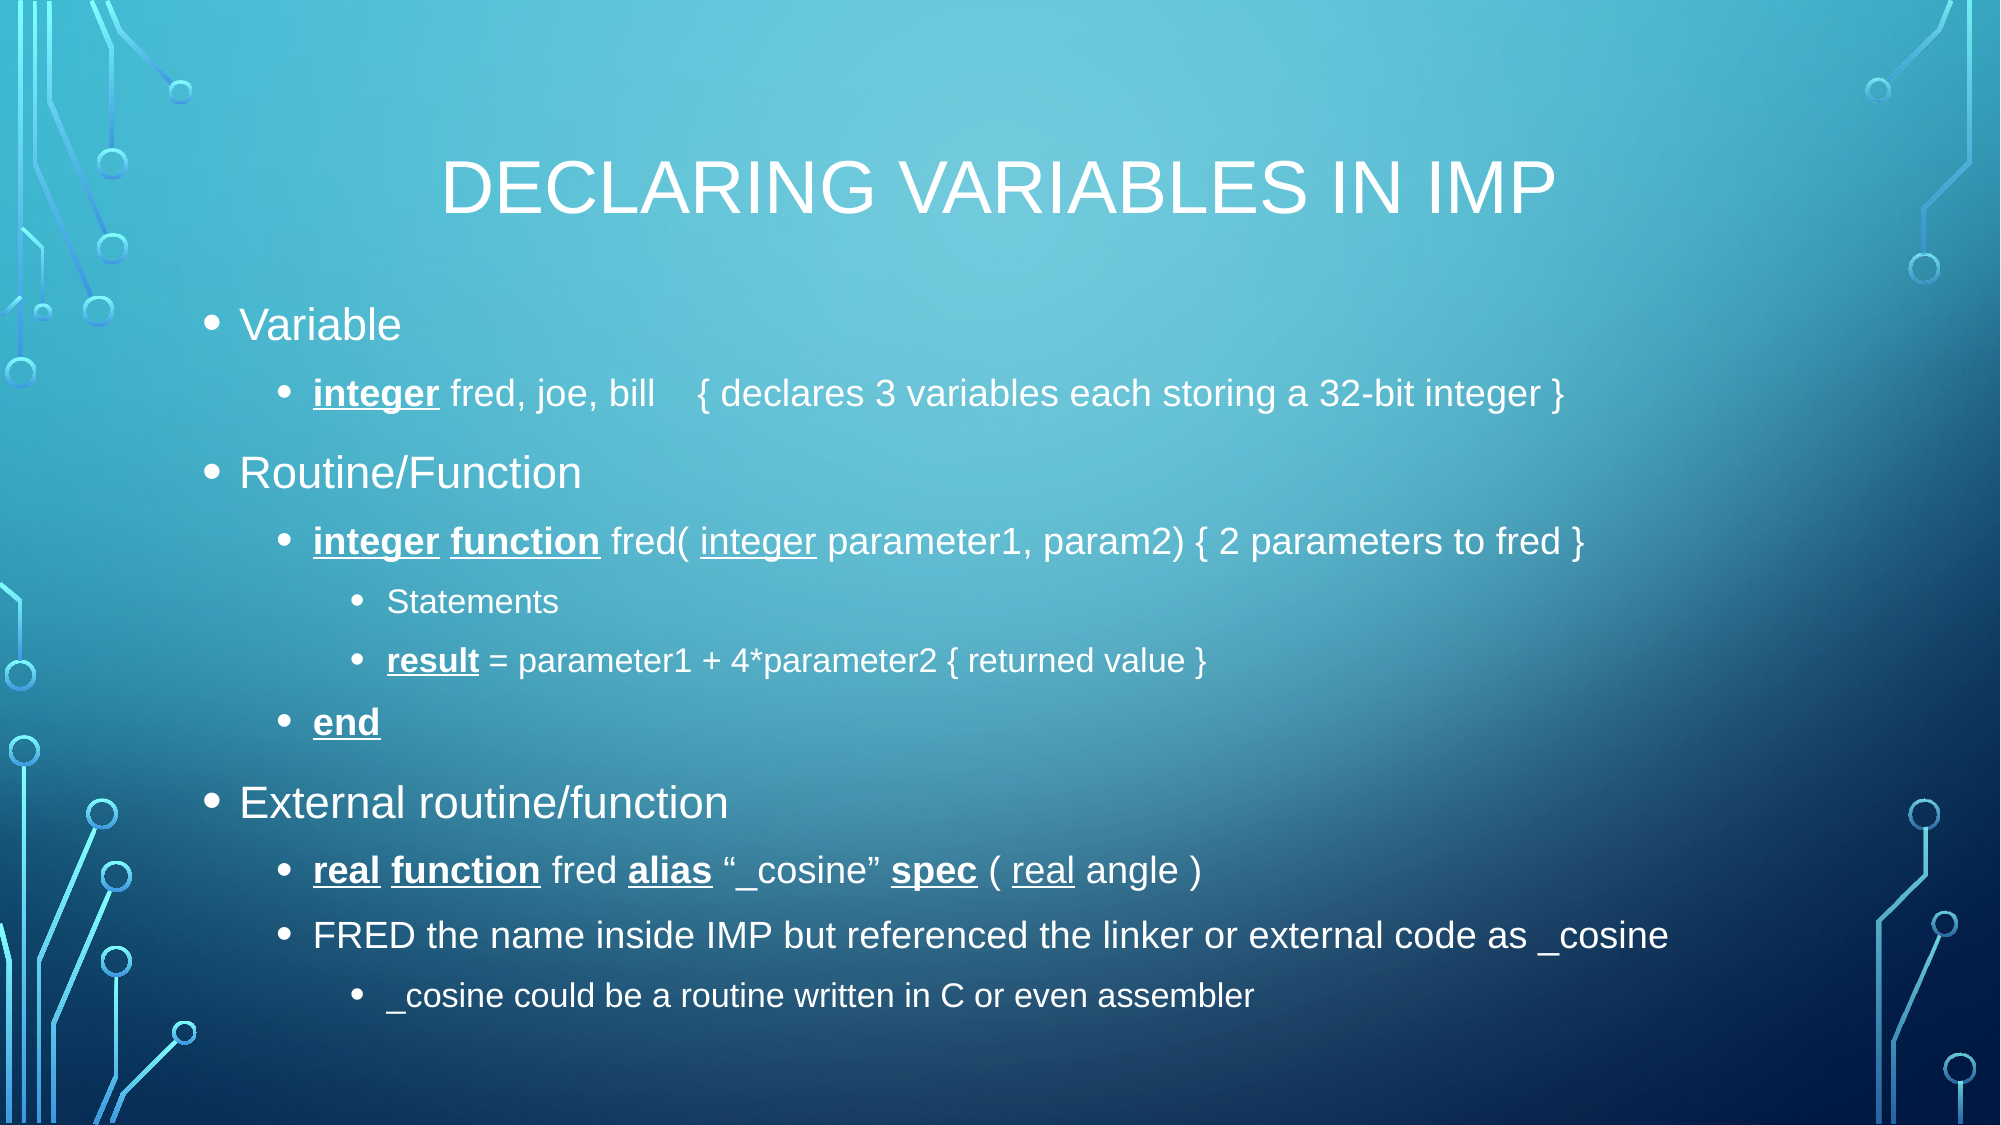

# DECLARING VARIABLES IN IMP
Variable
integer fred, joe, bill    { declares 3 variables each storing a 32-bit integer }
Routine/Function
integer function fred( integer parameter1, param2) { 2 parameters to fred }
Statements
result = parameter1 + 4*parameter2 { returned value }
end
External routine/function
real function fred alias “_cosine” spec ( real angle )
FRED the name inside IMP but referenced the linker or external code as _cosine
_cosine could be a routine written in C or even assembler